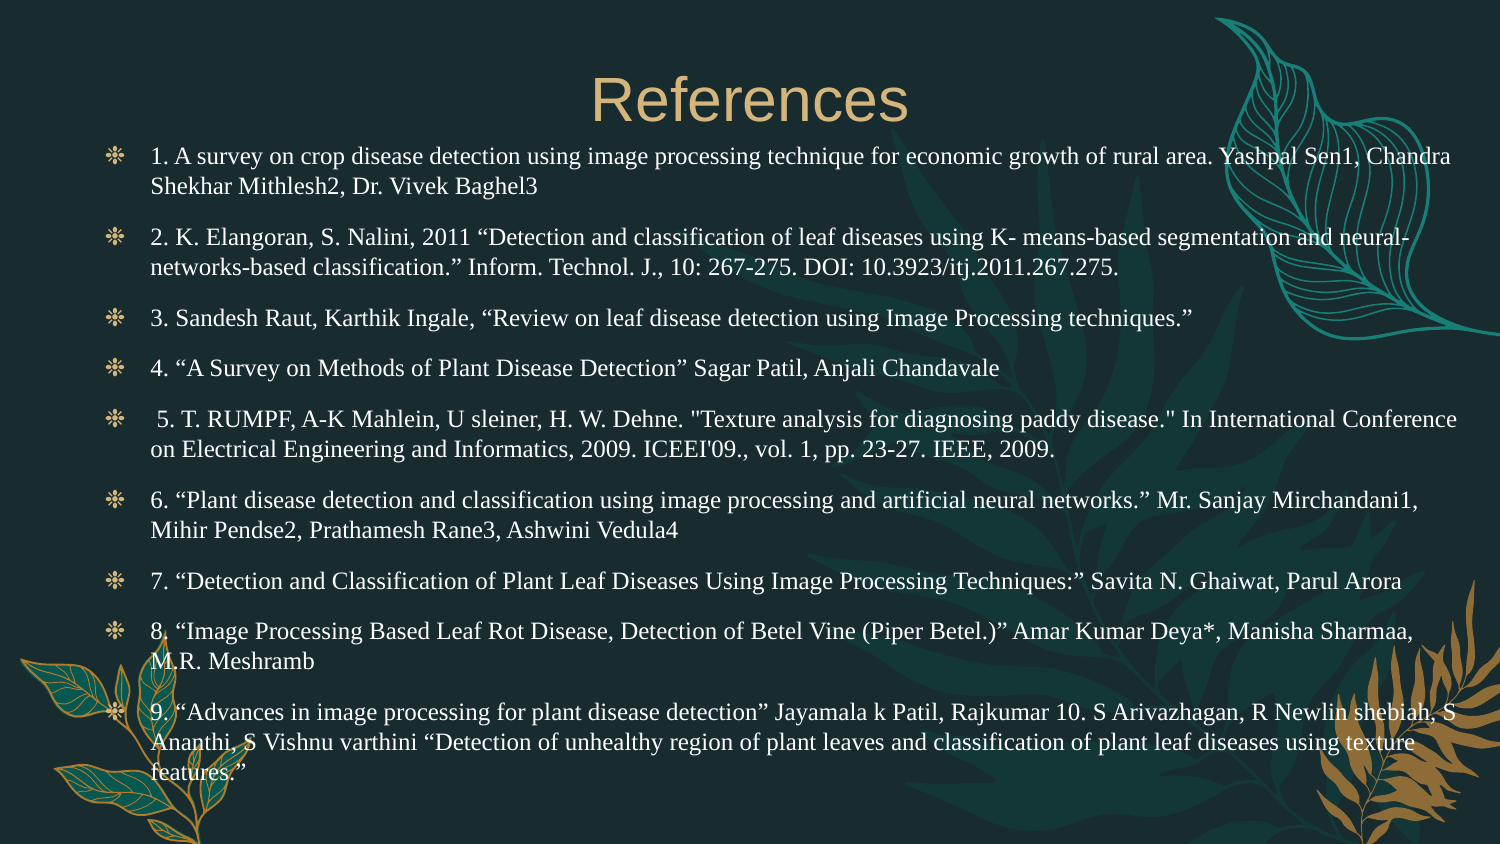

# References
1. A survey on crop disease detection using image processing technique for economic growth of rural area. Yashpal Sen1, Chandra Shekhar Mithlesh2, Dr. Vivek Baghel3
2. K. Elangoran, S. Nalini, 2011 “Detection and classification of leaf diseases using K- means-based segmentation and neural-networks-based classification.” Inform. Technol. J., 10: 267-275. DOI: 10.3923/itj.2011.267.275.
3. Sandesh Raut, Karthik Ingale, “Review on leaf disease detection using Image Processing techniques.”
4. “A Survey on Methods of Plant Disease Detection” Sagar Patil, Anjali Chandavale
 5. T. RUMPF, A-K Mahlein, U sleiner, H. W. Dehne. "Texture analysis for diagnosing paddy disease." In International Conference on Electrical Engineering and Informatics, 2009. ICEEI'09., vol. 1, pp. 23-27. IEEE, 2009.
6. “Plant disease detection and classification using image processing and artificial neural networks.” Mr. Sanjay Mirchandani1, Mihir Pendse2, Prathamesh Rane3, Ashwini Vedula4
7. “Detection and Classification of Plant Leaf Diseases Using Image Processing Techniques:” Savita N. Ghaiwat, Parul Arora
8. “Image Processing Based Leaf Rot Disease, Detection of Betel Vine (Piper Betel.)” Amar Kumar Deya*, Manisha Sharmaa, M.R. Meshramb
9. “Advances in image processing for plant disease detection” Jayamala k Patil, Rajkumar 10. S Arivazhagan, R Newlin shebiah, S Ananthi, S Vishnu varthini “Detection of unhealthy region of plant leaves and classification of plant leaf diseases using texture features.”